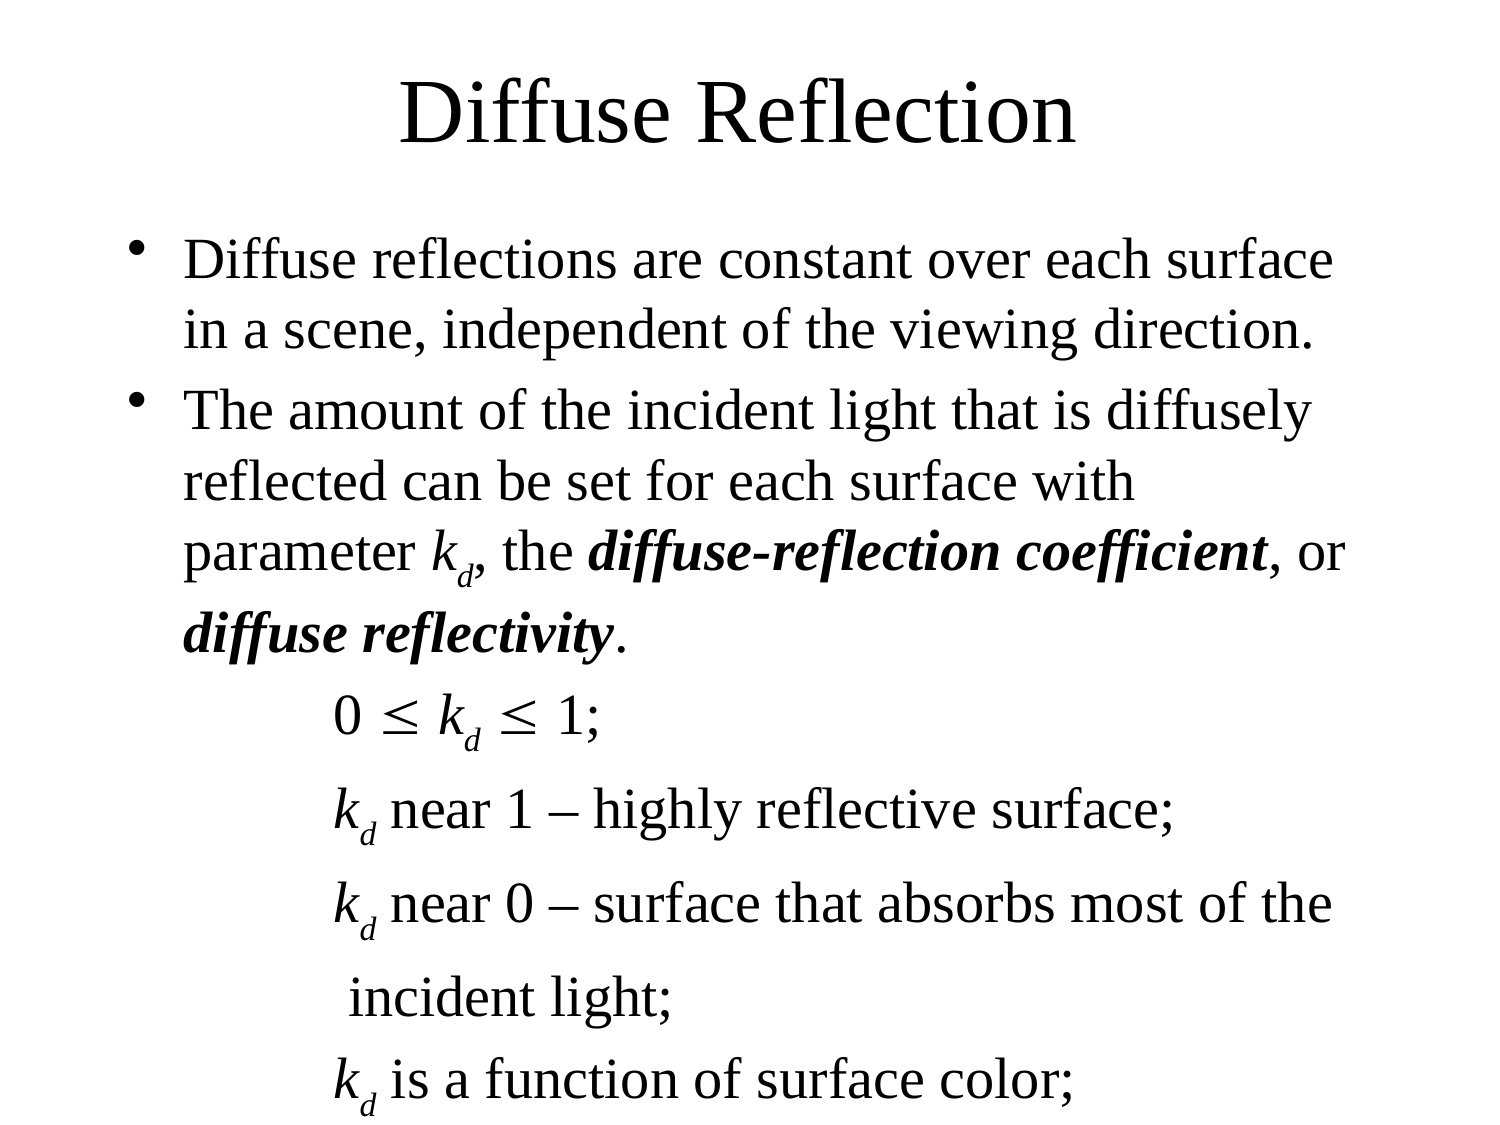

# Diffuse Reflection
Diffuse reflections are constant over each surface in a scene, independent of the viewing direction.
The amount of the incident light that is diffusely reflected can be set for each surface with parameter kd, the diffuse-reflection coefficient, or diffuse reflectivity.
		0 ≤ kd ≤ 1;
		kd near 1 – highly reflective surface;
		kd near 0 – surface that absorbs most of the
		 incident light;
		kd is a function of surface color;